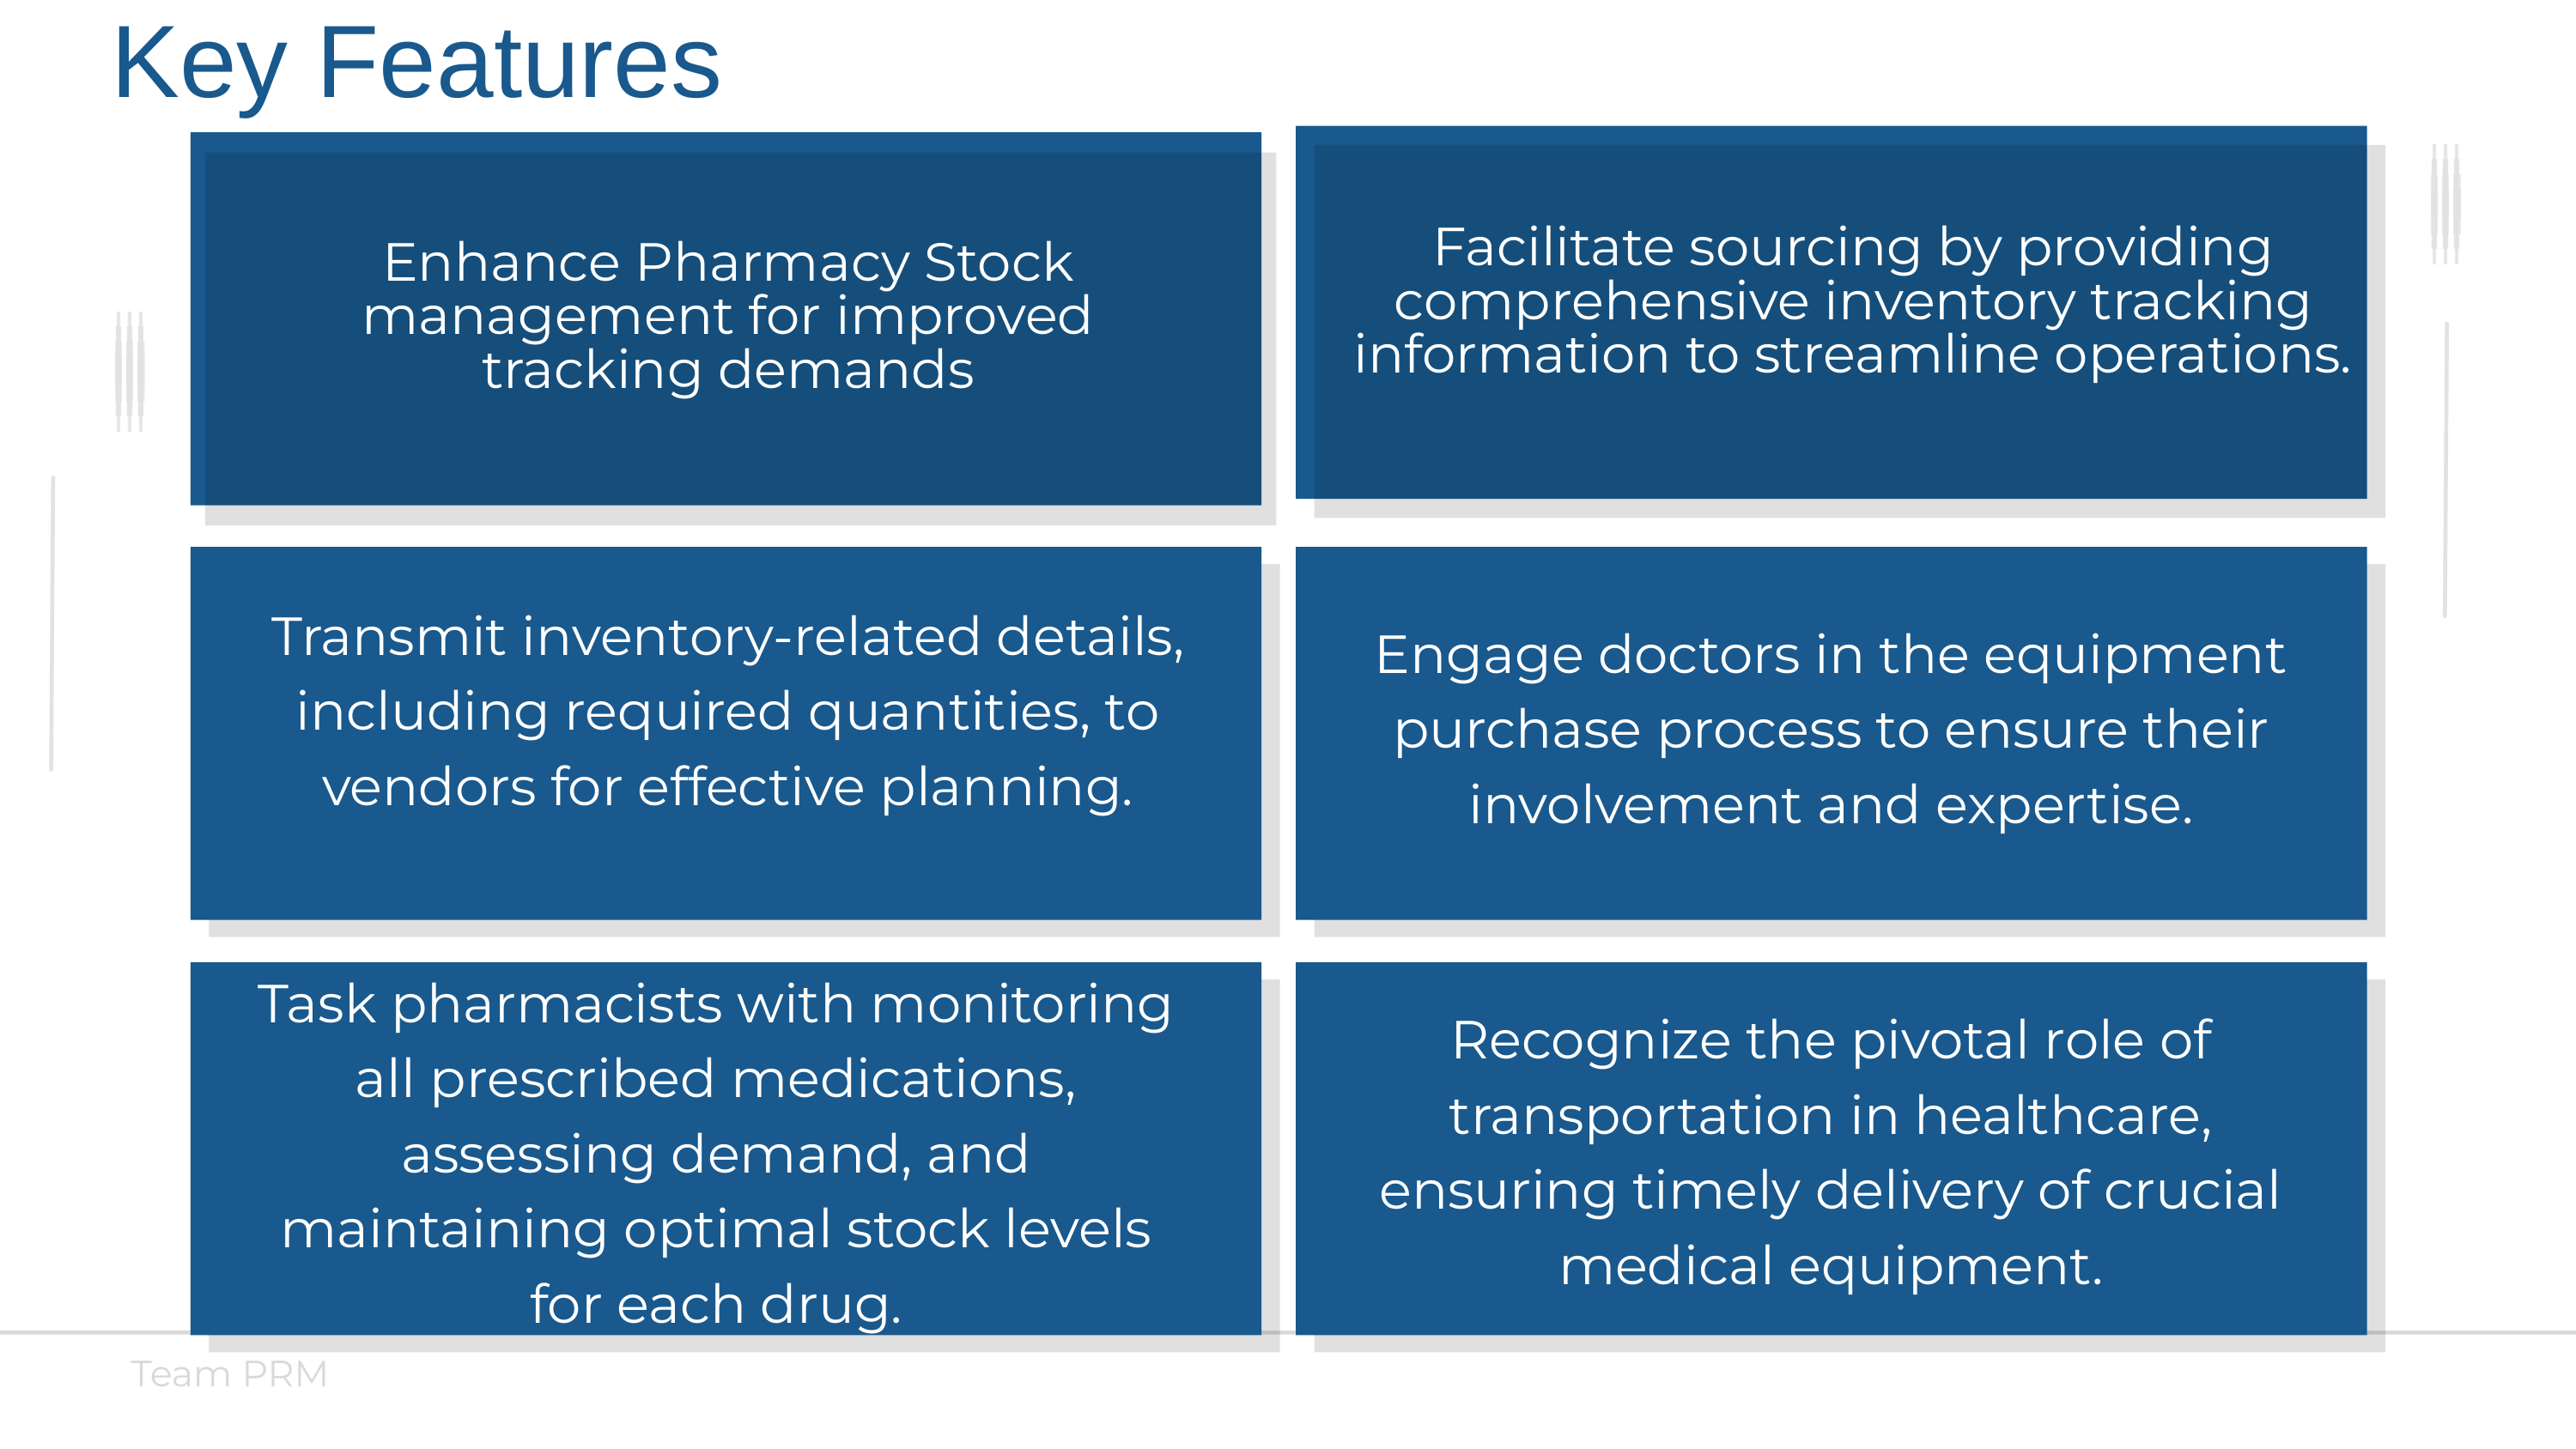

Key Features

Enhance Pharmacy stock management in Hospitals for improved demand tracking

Facilitate sourcing by providing comprehensive inventory tracking information to streamline operations.
Enhance Pharmacy Stock management for improved tracking demands

Transmit inventory-related details, including required quantities, to vendors for effective planning.
Engage doctors in the equipment purchase process to ensure their involvement and expertise.
Task pharmacists with monitoring all prescribed medications, assessing demand, and maintaining optimal stock levels for each drug.

Recognize the pivotal role of transportation in healthcare, ensuring timely delivery of crucial medical equipment.

Team PRM